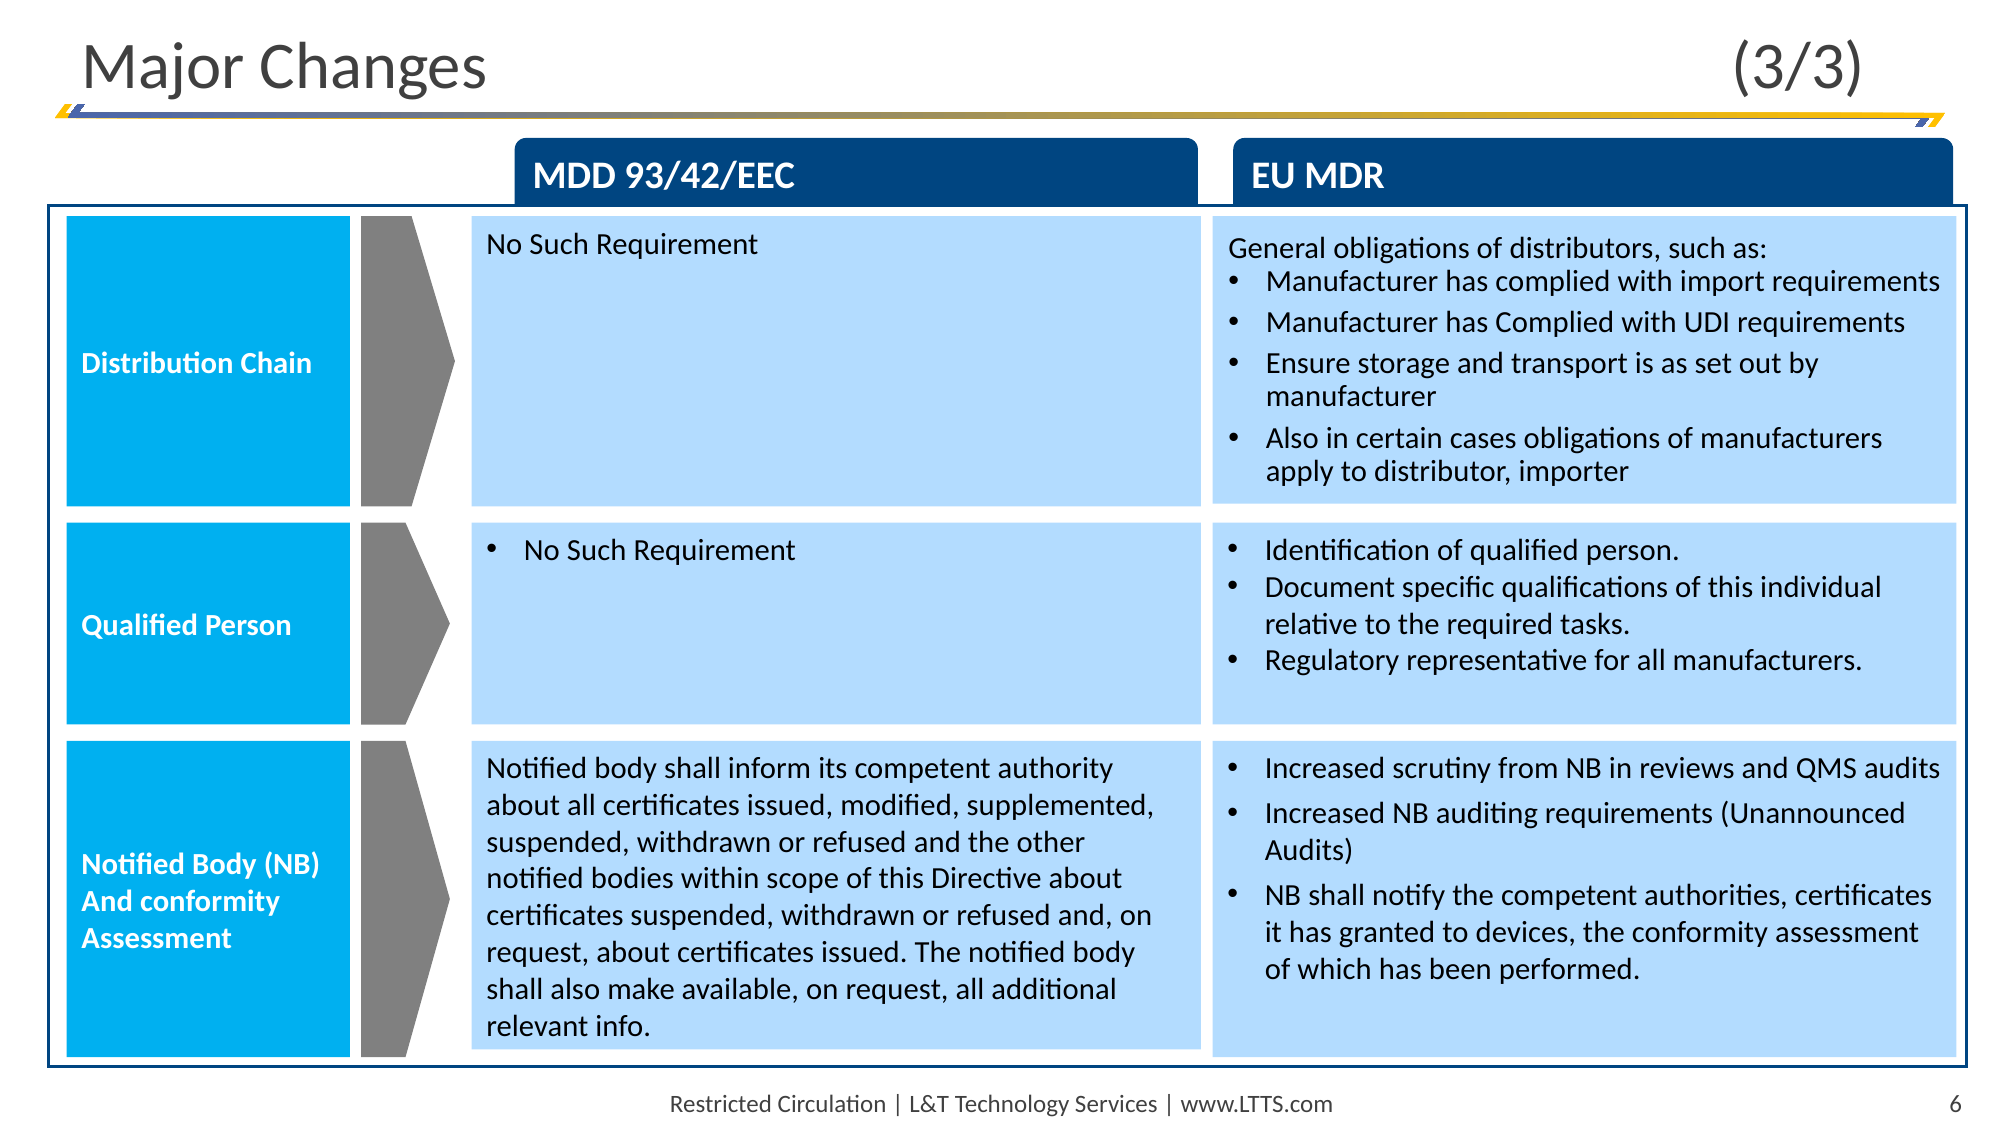

Major Changes 									(3/3)
MDD 93/42/EEC
EU MDR

Distribution Chain

No Such Requirement
General obligations of distributors, such as:
Manufacturer has complied with import requirements
Manufacturer has Complied with UDI requirements
Ensure storage and transport is as set out by manufacturer
Also in certain cases obligations of manufacturers apply to distributor, importer
Qualified Person

No Such Requirement
Identification of qualified person.
Document specific qualifications of this individual relative to the required tasks.
Regulatory representative for all manufacturers.
Notified Body (NB) And conformity Assessment

Notified body shall inform its competent authority about all certificates issued, modified, supplemented, suspended, withdrawn or refused and the other notified bodies within scope of this Directive about certificates suspended, withdrawn or refused and, on request, about certificates issued. The notified body shall also make available, on request, all additional relevant info.
Increased scrutiny from NB in reviews and QMS audits
Increased NB auditing requirements (Unannounced Audits)
NB shall notify the competent authorities, certificates it has granted to devices, the conformity assessment of which has been performed.